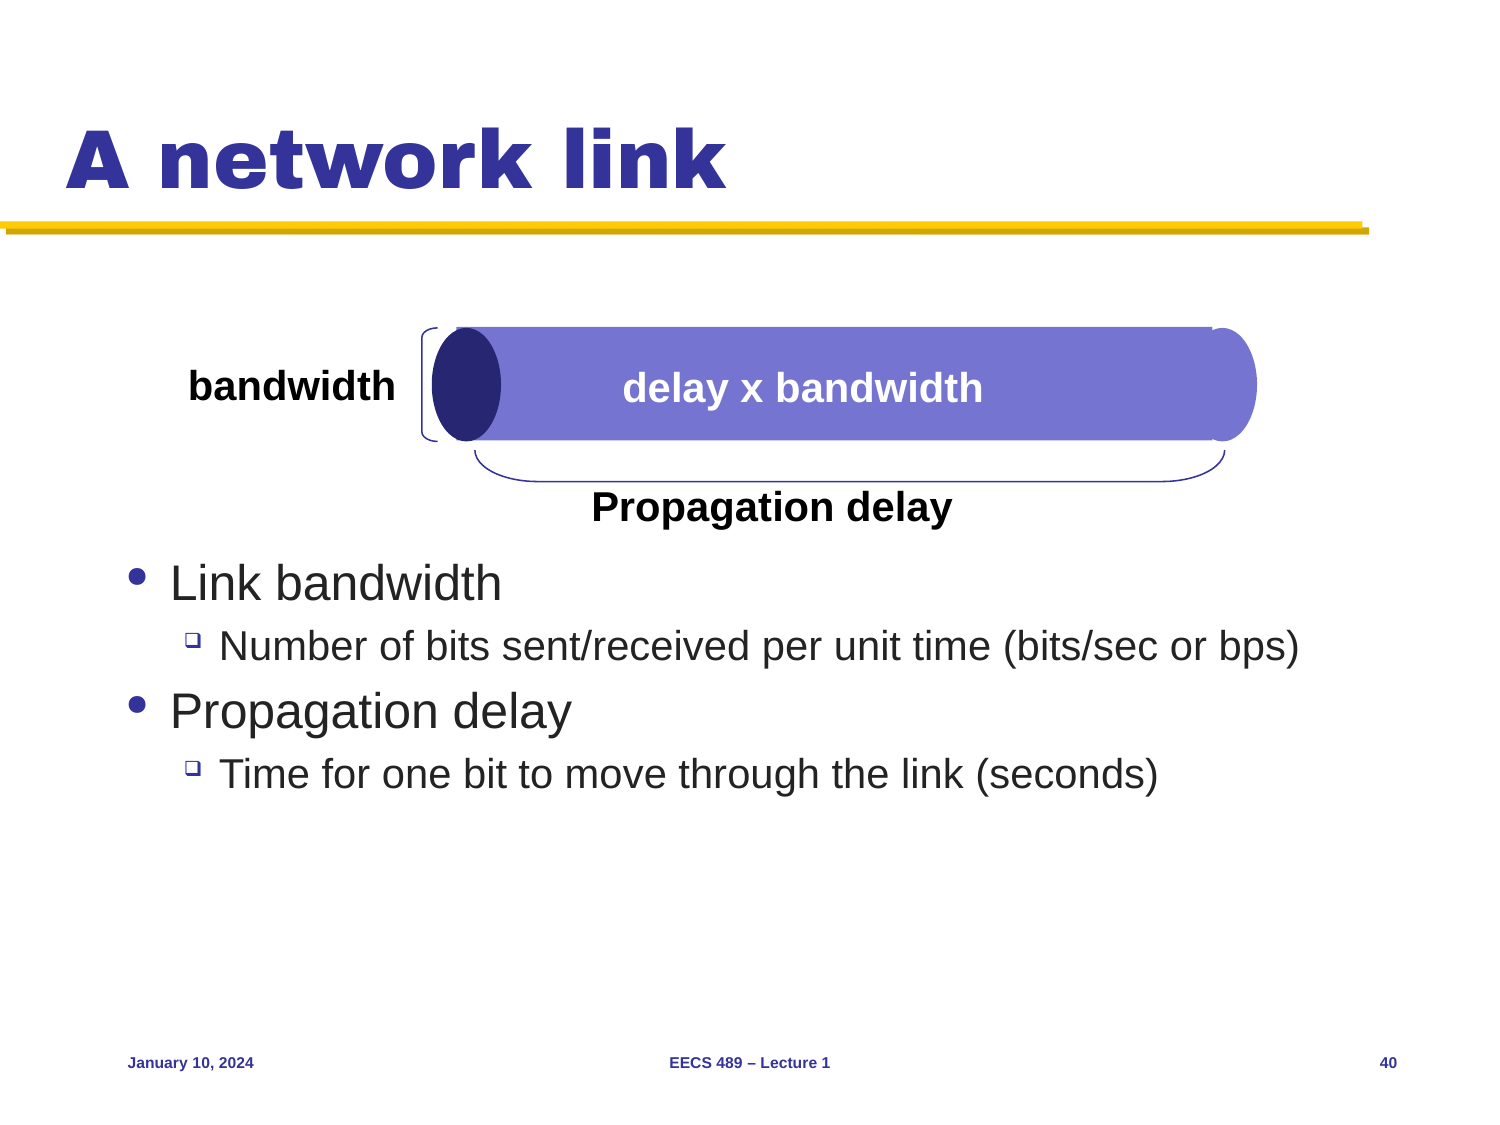

# A network link

Link bandwidth
Number of bits sent/received per unit time (bits/sec or bps)
Propagation delay
Time for one bit to move through the link (seconds)

bandwidth
delay x bandwidth
Propagation delay
January 10, 2024
EECS 489 – Lecture 1
40